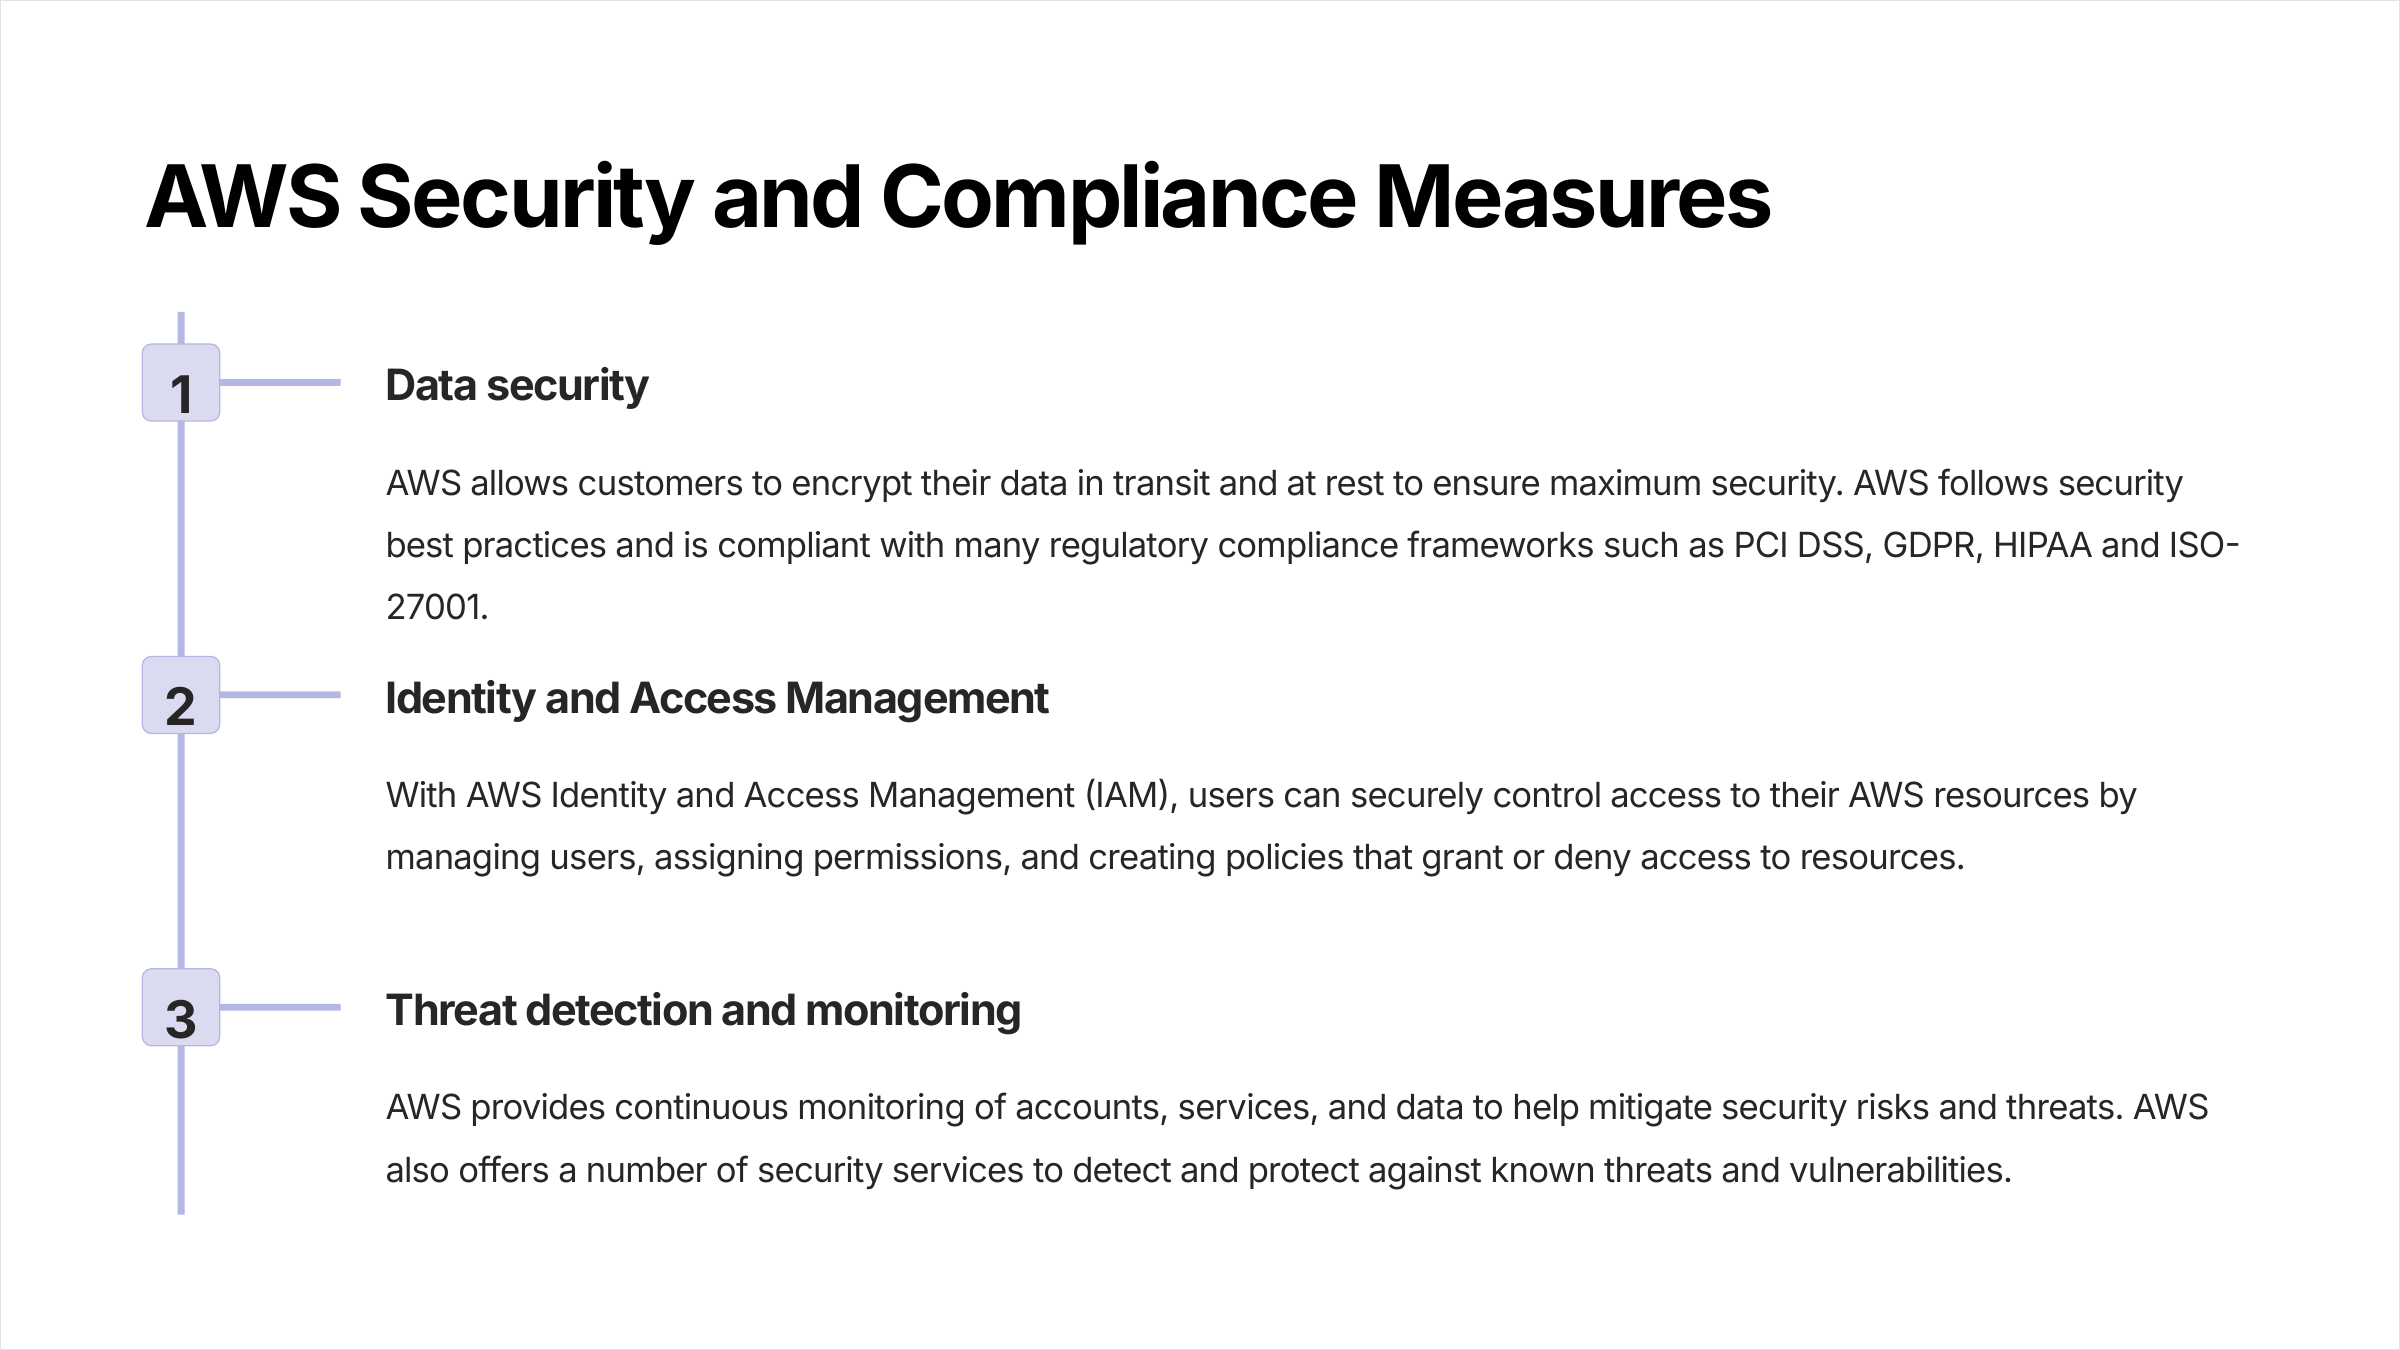

AWS Security and Compliance Measures

Data security
1

AWS allows customers to encrypt their data in transit and at rest to ensure maximum security. AWS follows security best practices and is compliant with many regulatory compliance frameworks such as PCI DSS, GDPR, HIPAA and ISO-27001.

Identity and Access Management
2

With AWS Identity and Access Management (IAM), users can securely control access to their AWS resources by managing users, assigning permissions, and creating policies that grant or deny access to resources.

Threat detection and monitoring
3

AWS provides continuous monitoring of accounts, services, and data to help mitigate security risks and threats. AWS also offers a number of security services to detect and protect against known threats and vulnerabilities.